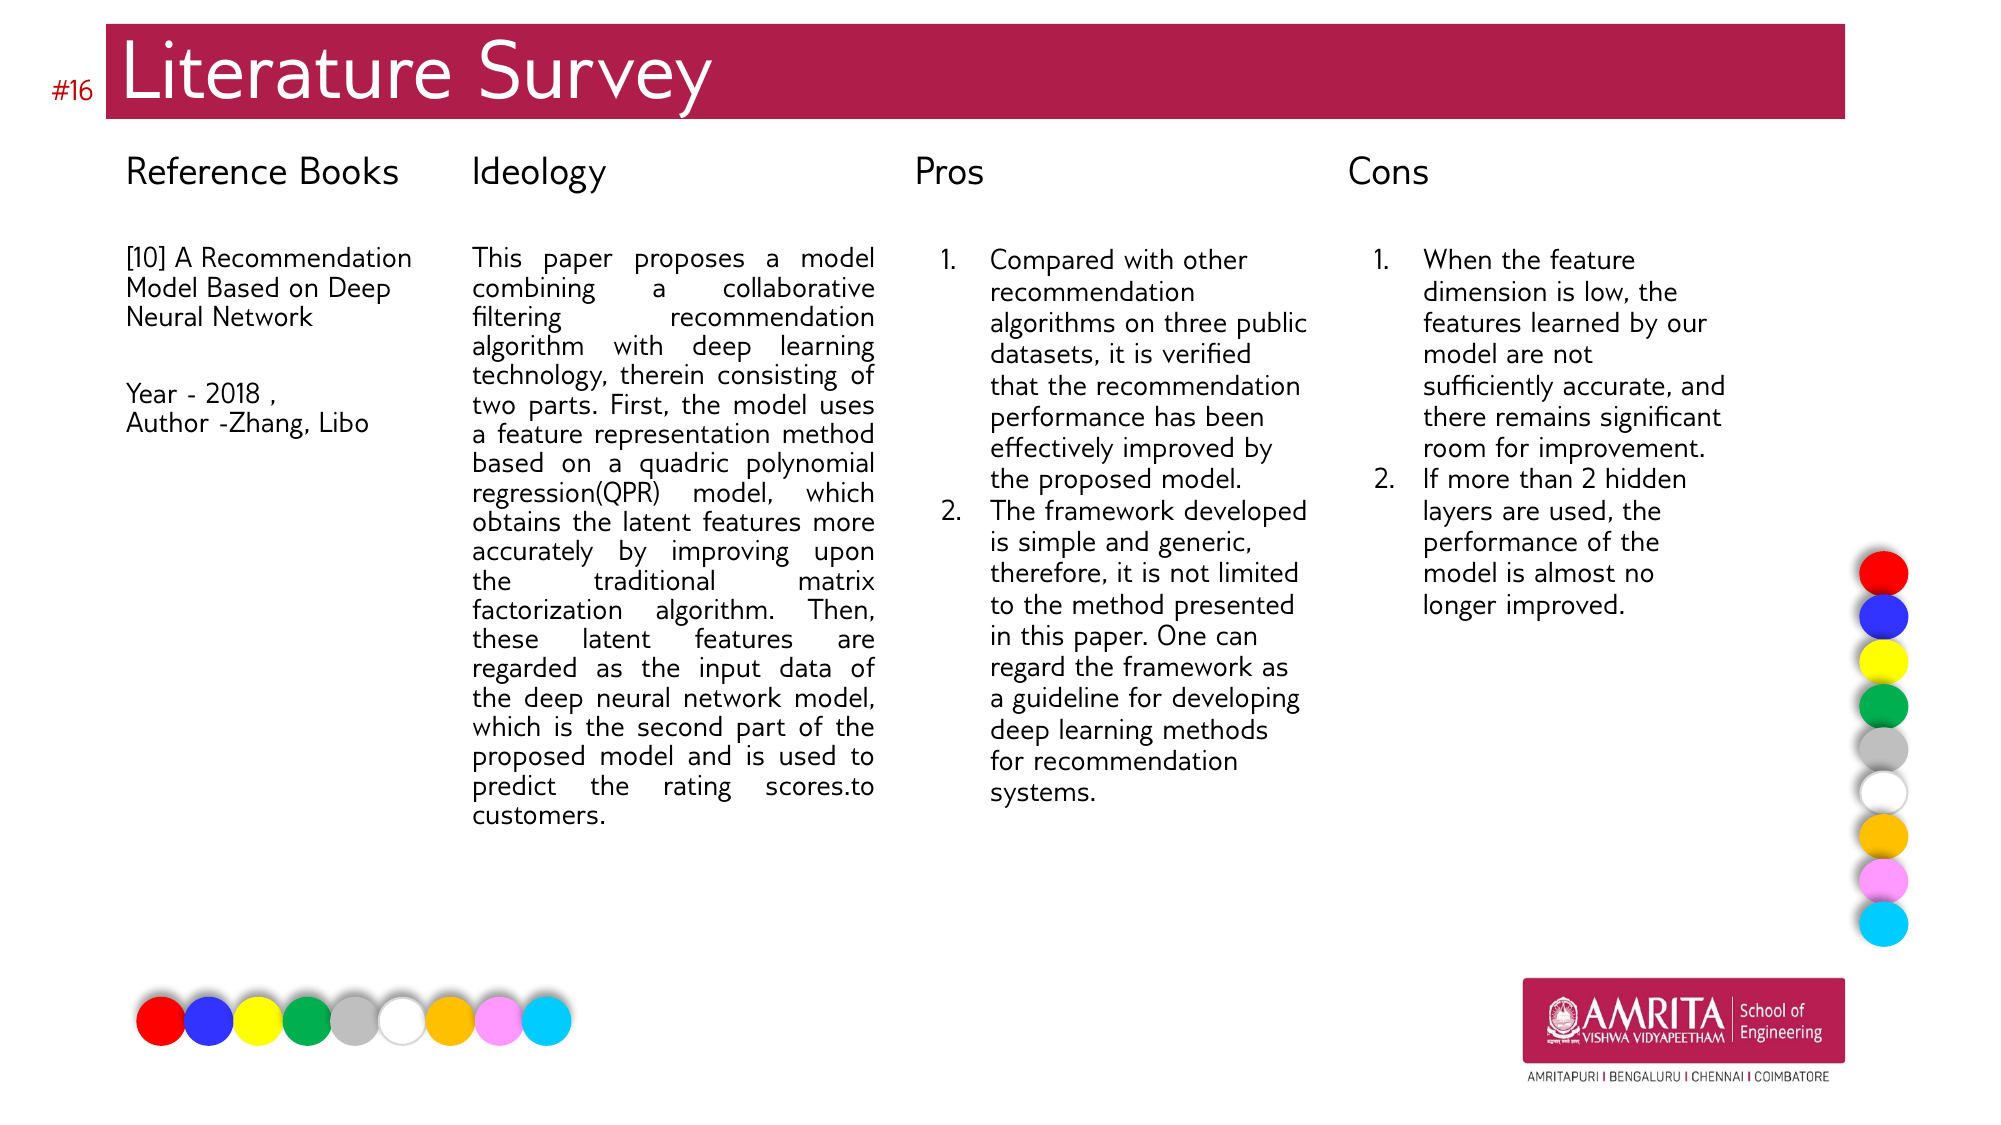

# Literature Survey
#16
| Reference Books | Ideology | Pros | Cons |
| --- | --- | --- | --- |
| [10] A Recommendation Model Based on Deep Neural Network Year - 2018 , Author -Zhang, Libo | This paper proposes a model combining a collaborative filtering recommendation algorithm with deep learning technology, therein consisting of two parts. First, the model uses a feature representation method based on a quadric polynomial regression(QPR) model, which obtains the latent features more accurately by improving upon the traditional matrix factorization algorithm. Then, these latent features are regarded as the input data of the deep neural network model, which is the second part of the proposed model and is used to predict the rating scores.to customers. | Compared with other recommendation algorithms on three public datasets, it is verified that the recommendation performance has been effectively improved by the proposed model. The framework developed is simple and generic, therefore, it is not limited to the method presented in this paper. One can regard the framework as a guideline for developing deep learning methods for recommendation systems. | When the feature dimension is low, the features learned by our model are not sufficiently accurate, and there remains significant room for improvement. If more than 2 hidden layers are used, the performance of the model is almost no longer improved. |